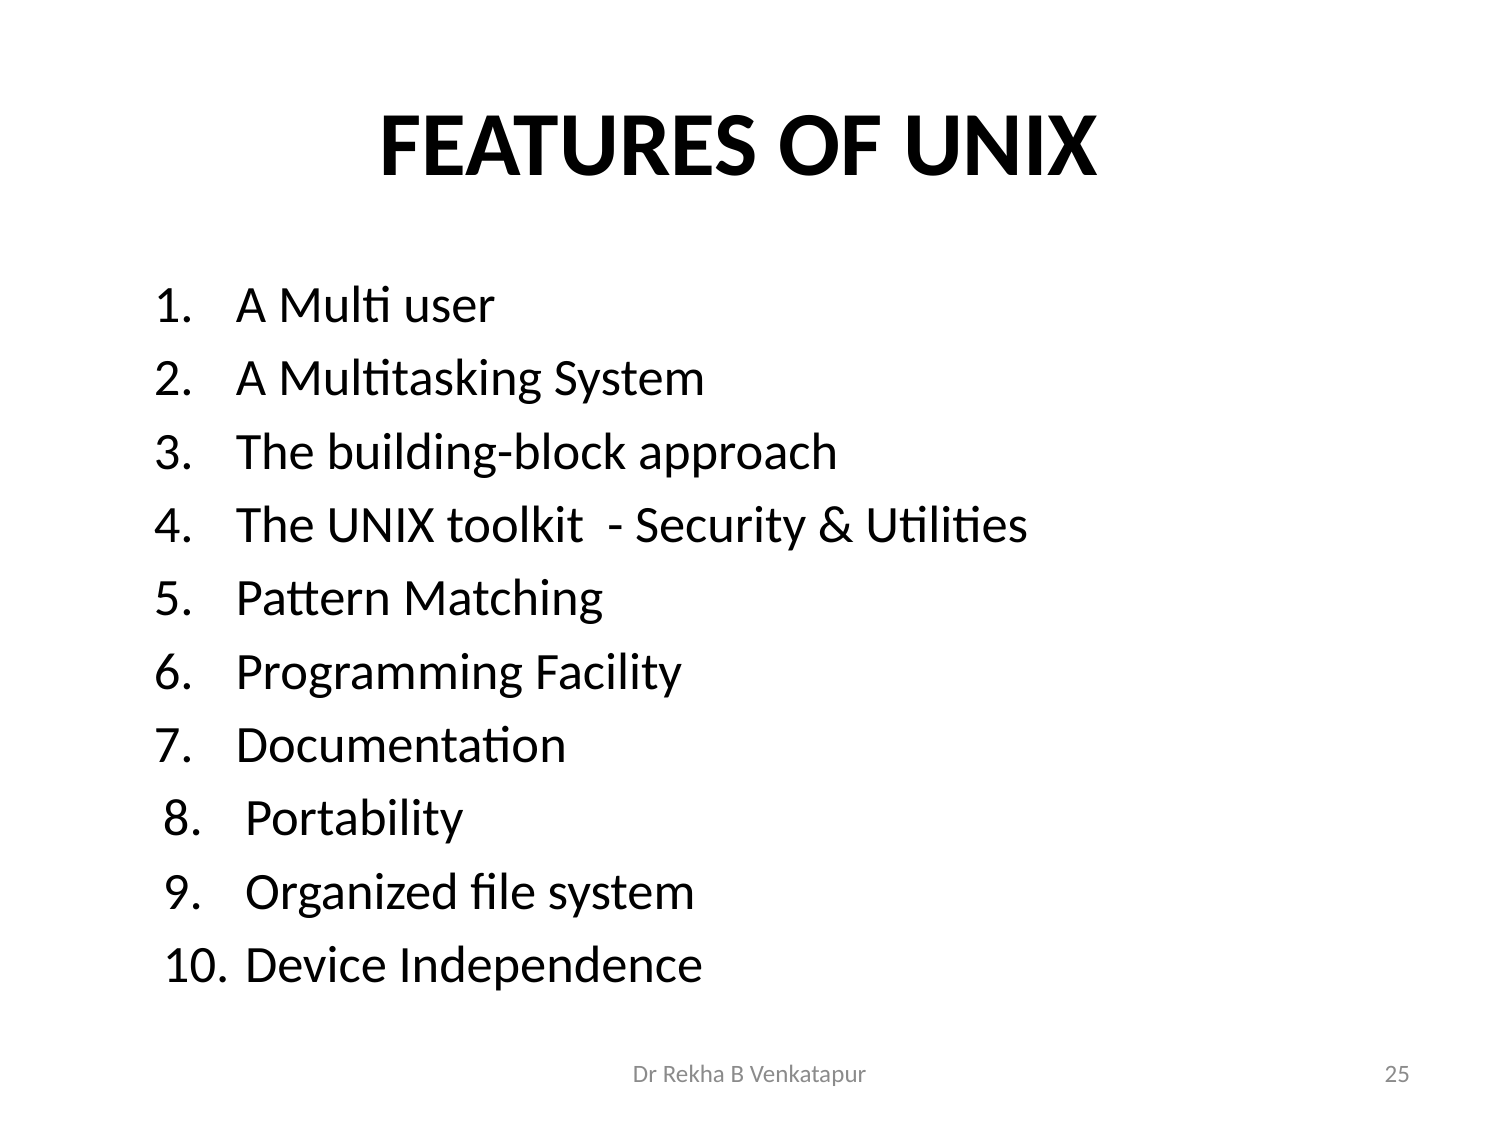

# FEATURES OF UNIX
A Multi user
A Multitasking System
The building-block approach
The UNIX toolkit  - Security & Utilities
Pattern Matching
Programming Facility
Documentation
Portability
Organized file system
Device Independence

Dr Rekha B Venkatapur
25